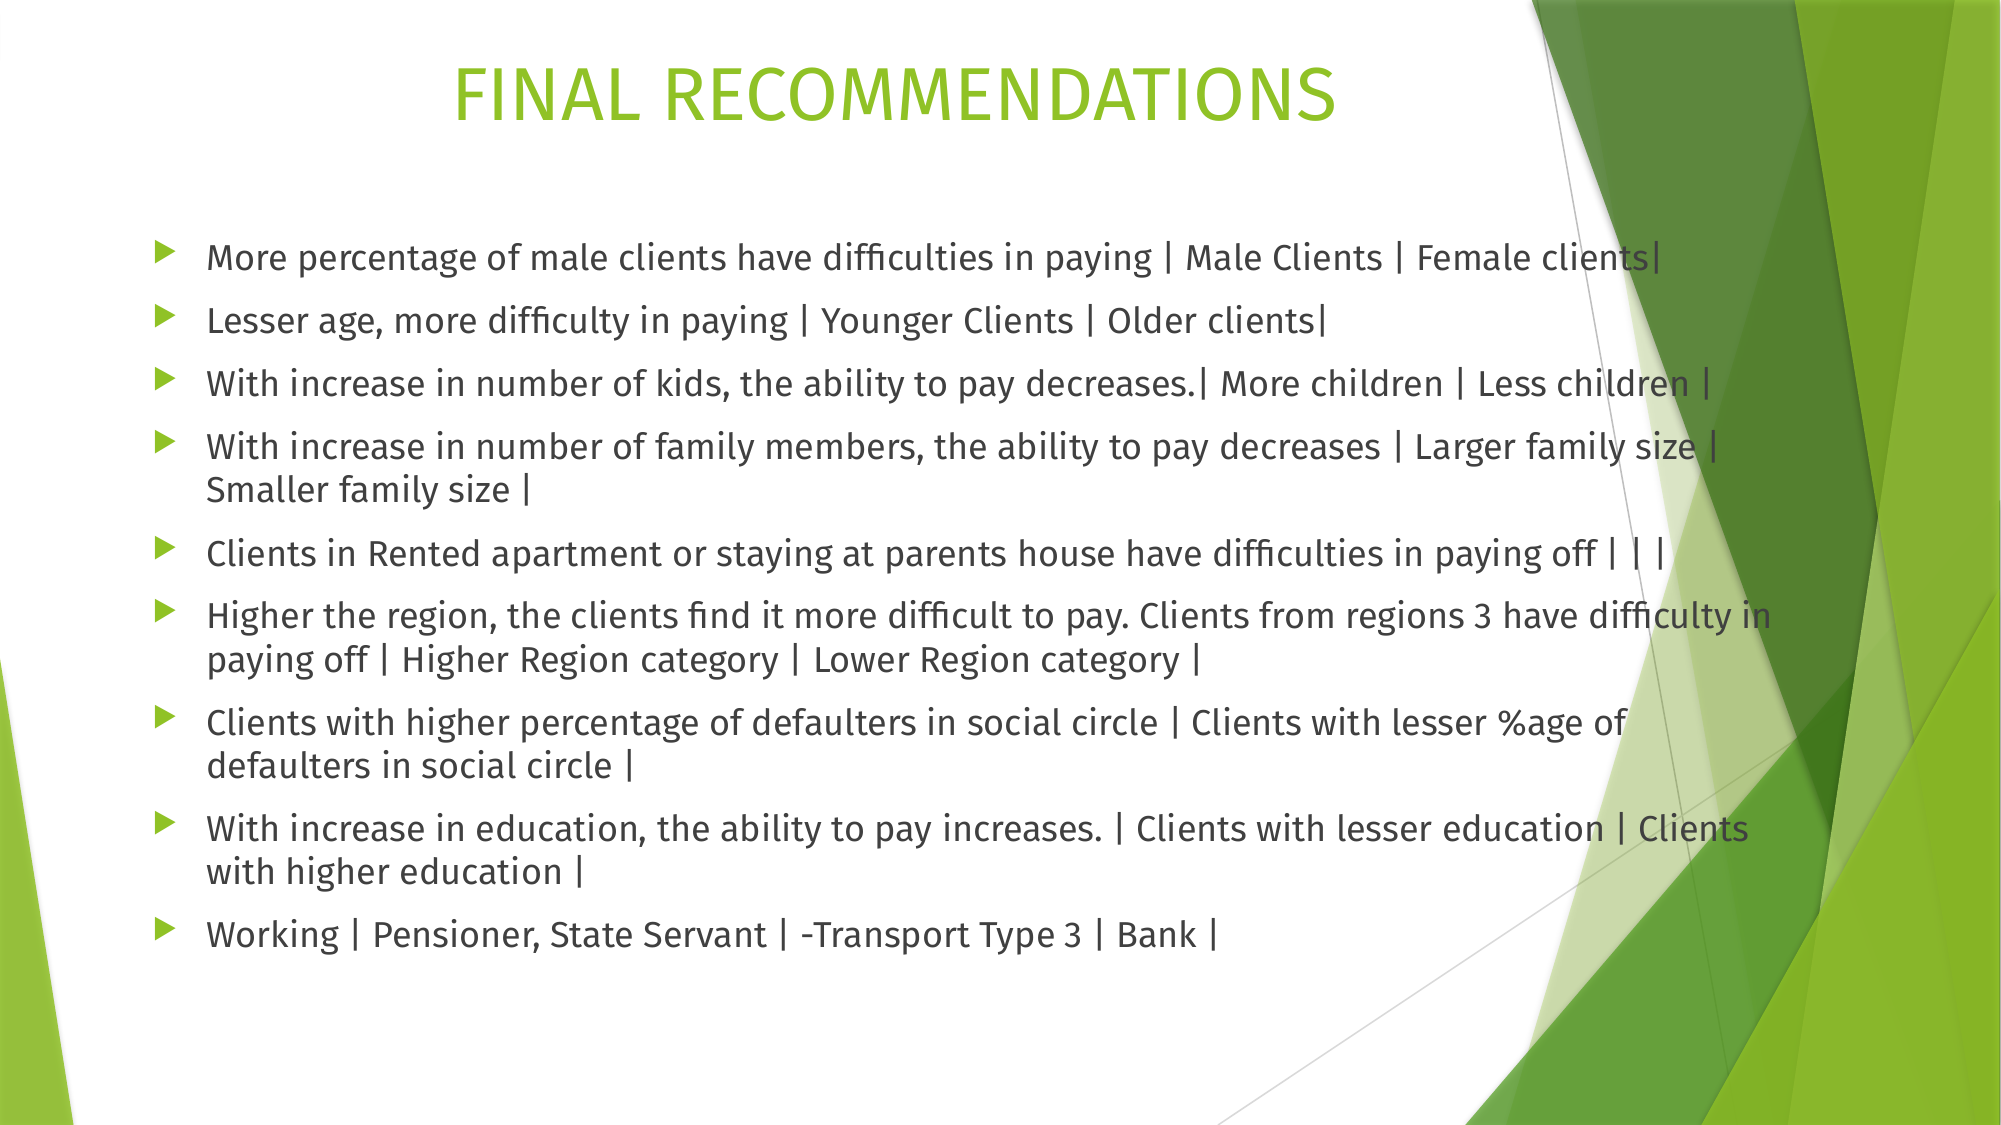

# FINAL RECOMMENDATIONS

More percentage of male clients have difficulties in paying | Male Clients | Female clients|
Lesser age, more difficulty in paying | Younger Clients | Older clients|
With increase in number of kids, the ability to pay decreases.| More children | Less children |
With increase in number of family members, the ability to pay decreases | Larger family size | Smaller family size |
Clients in Rented apartment or staying at parents house have difficulties in paying off | | |
Higher the region, the clients find it more difficult to pay. Clients from regions 3 have difficulty in paying off | Higher Region category | Lower Region category |
Clients with higher percentage of defaulters in social circle | Clients with lesser %age of defaulters in social circle |
With increase in education, the ability to pay increases. | Clients with lesser education | Clients with higher education |
Working | Pensioner, State Servant | -Transport Type 3 | Bank |